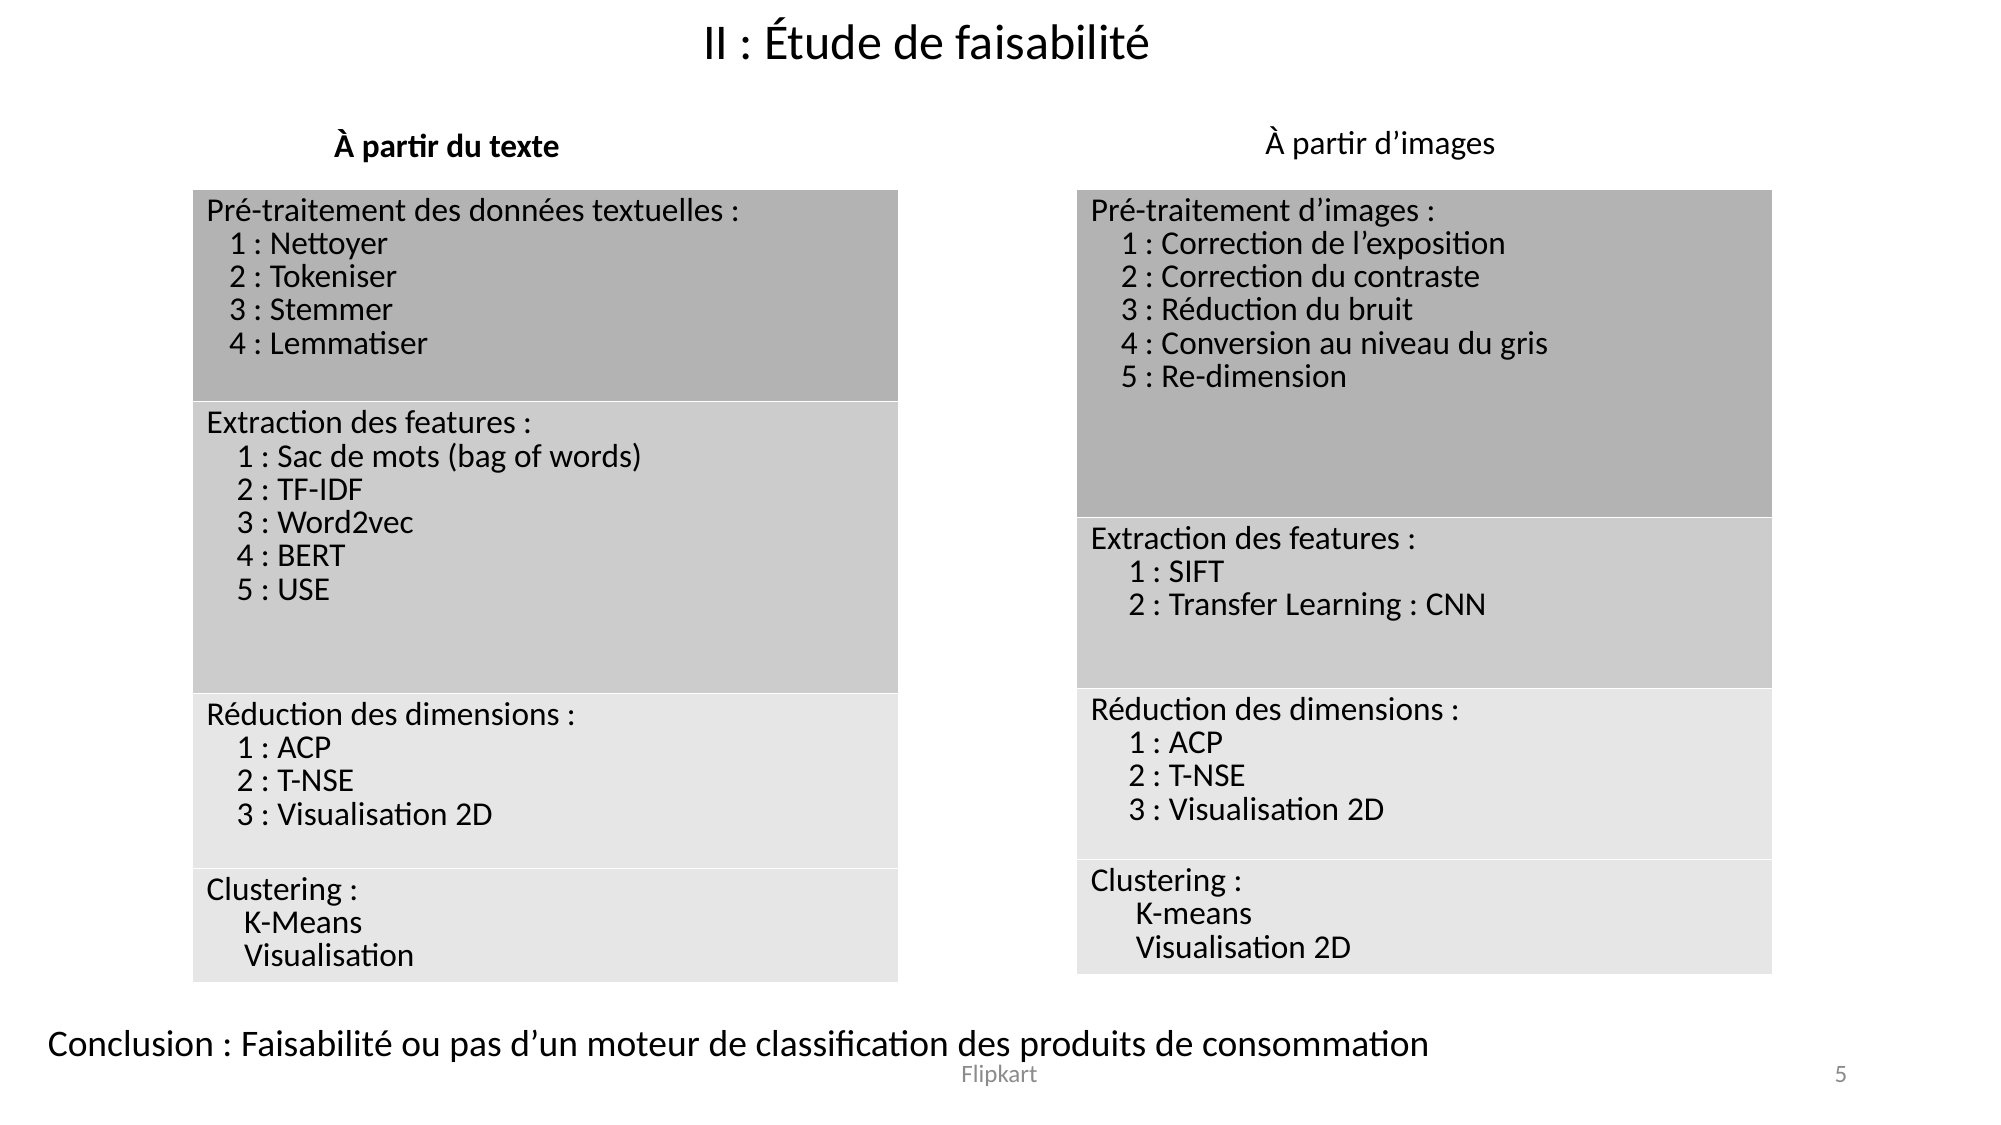

II : Étude de faisabilité
À partir d’images
À partir du texte
| Pré-traitement des données textuelles : 1 : Nettoyer 2 : Tokeniser 3 : Stemmer 4 : Lemmatiser |
| --- |
| Extraction des features : 1 : Sac de mots (bag of words) 2 : TF-IDF 3 : Word2vec 4 : BERT 5 : USE |
| Réduction des dimensions : 1 : ACP 2 : T-NSE 3 : Visualisation 2D |
| Clustering : K-Means Visualisation |
| Pré-traitement d’images : 1 : Correction de l’exposition 2 : Correction du contraste 3 : Réduction du bruit 4 : Conversion au niveau du gris 5 : Re-dimension |
| --- |
| Extraction des features : 1 : SIFT 2 : Transfer Learning : CNN |
| Réduction des dimensions : 1 : ACP 2 : T-NSE 3 : Visualisation 2D |
| Clustering : K-means Visualisation 2D |
Conclusion : Faisabilité ou pas d’un moteur de classification des produits de consommation
Flipkart
5